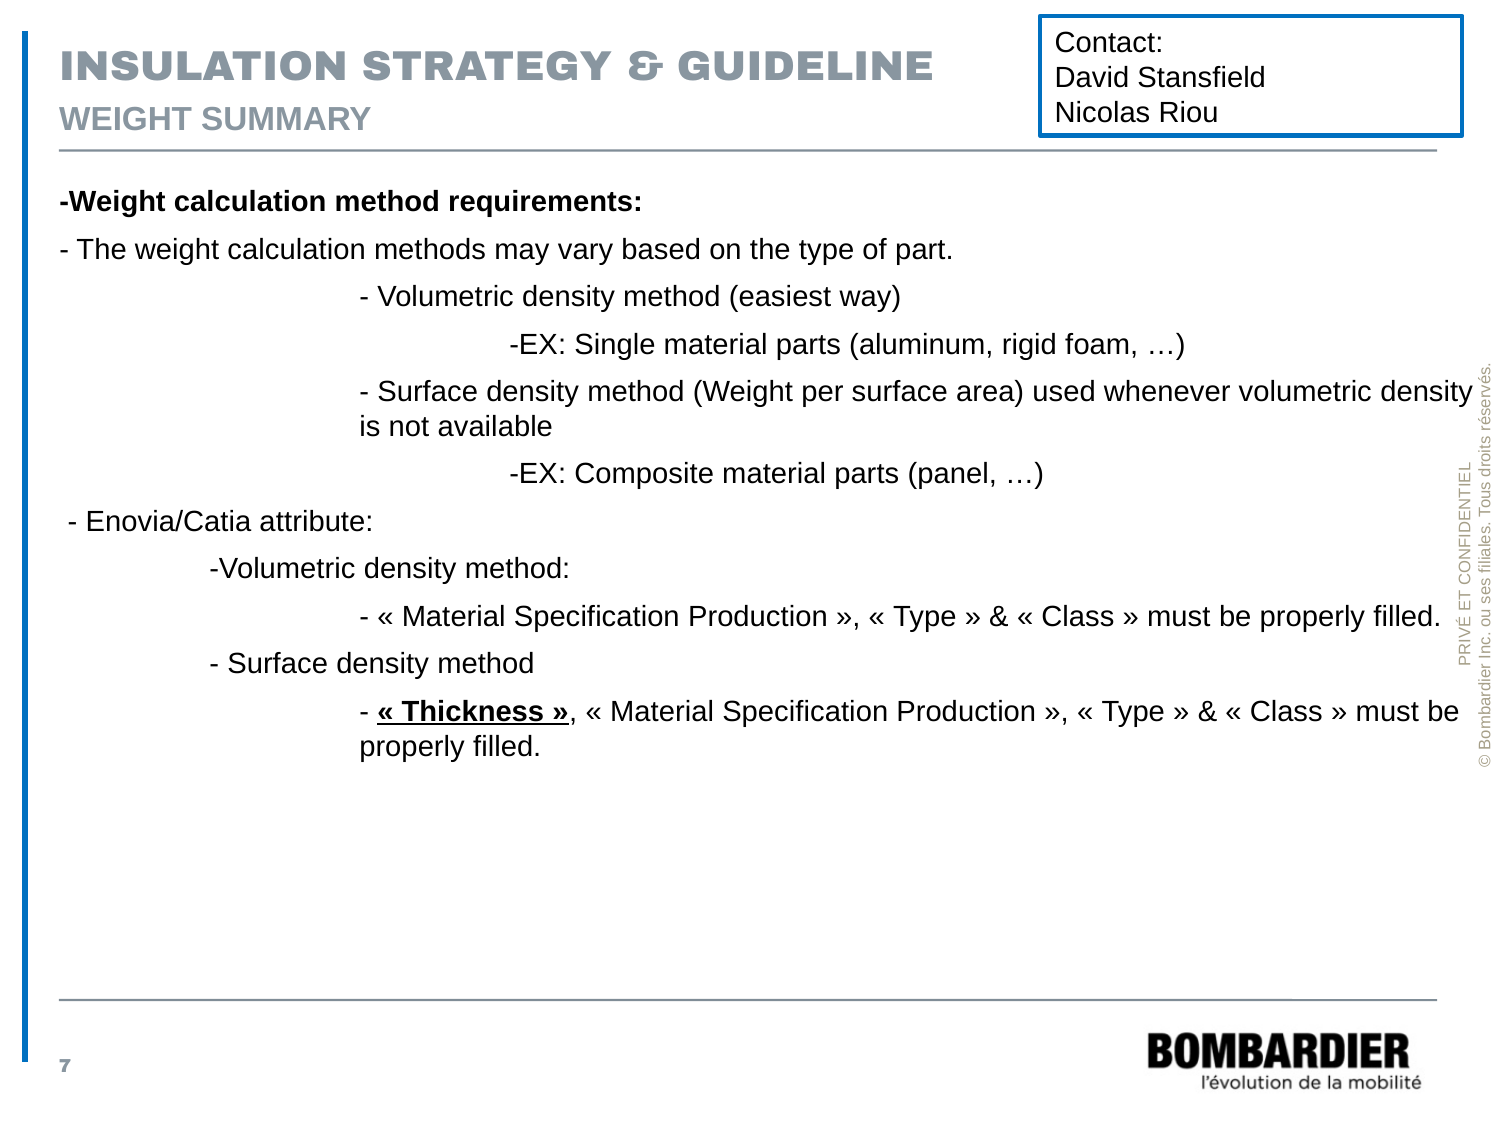

Contact:
David Stansfield
Nicolas Riou
# INSULATION STRATEGY & GUIDELINE
Weight Summary
-Weight calculation method requirements:
- The weight calculation methods may vary based on the type of part.
		- Volumetric density method (easiest way)
			-EX: Single material parts (aluminum, rigid foam, …)
		- Surface density method (Weight per surface area) used whenever volumetric density 		is not available
			-EX: Composite material parts (panel, …)
 - Enovia/Catia attribute:
	-Volumetric density method:
		- « Material Specification Production », « Type » & « Class » must be properly filled.
	- Surface density method
		- « Thickness », « Material Specification Production », « Type » & « Class » must be 		properly filled.

7